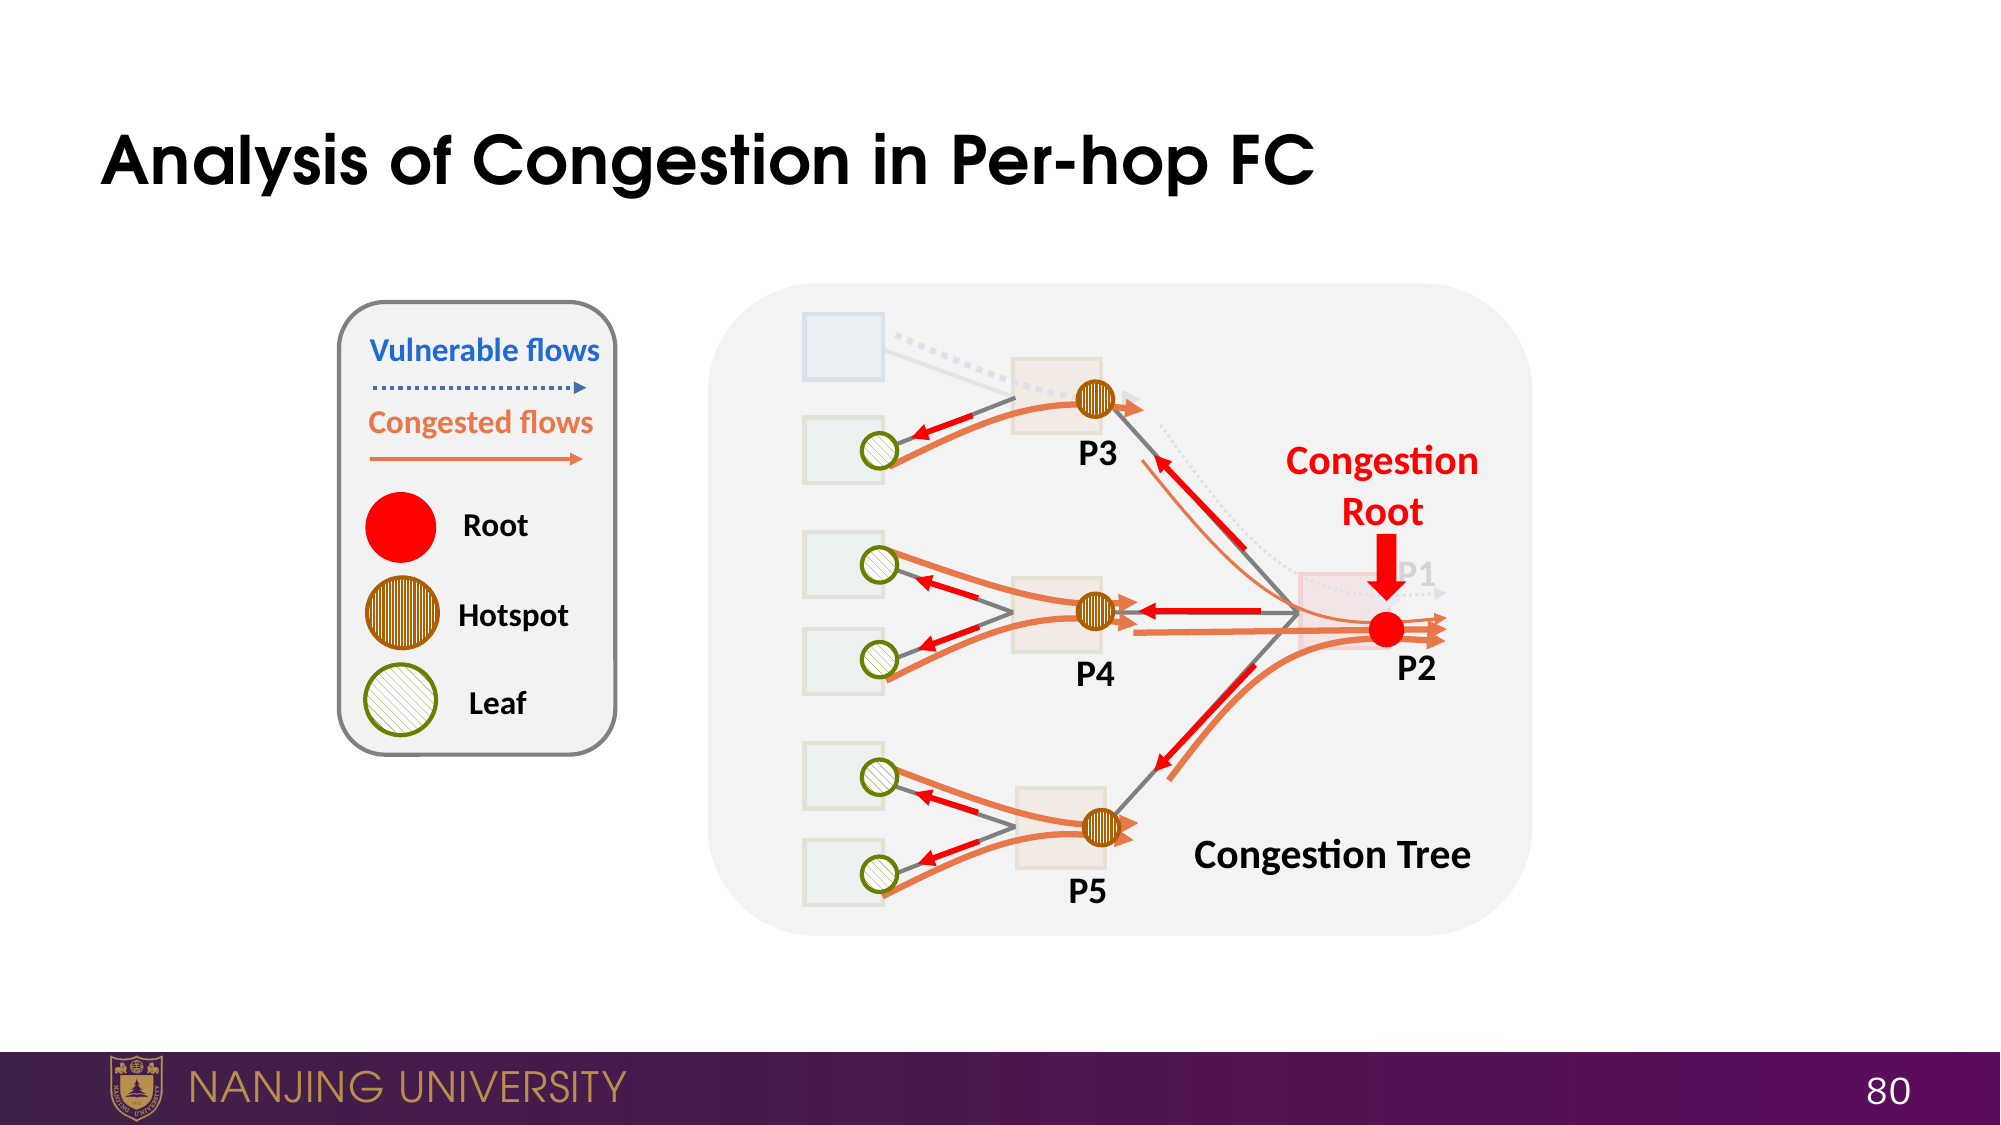

# Analysis of Congestion in Per-hop FC

P1

Vulnerable flows

Congested flows

P3
Congestion Root

Root

Hotspot

P2

P4

Leaf

Congestion Tree

P5
80